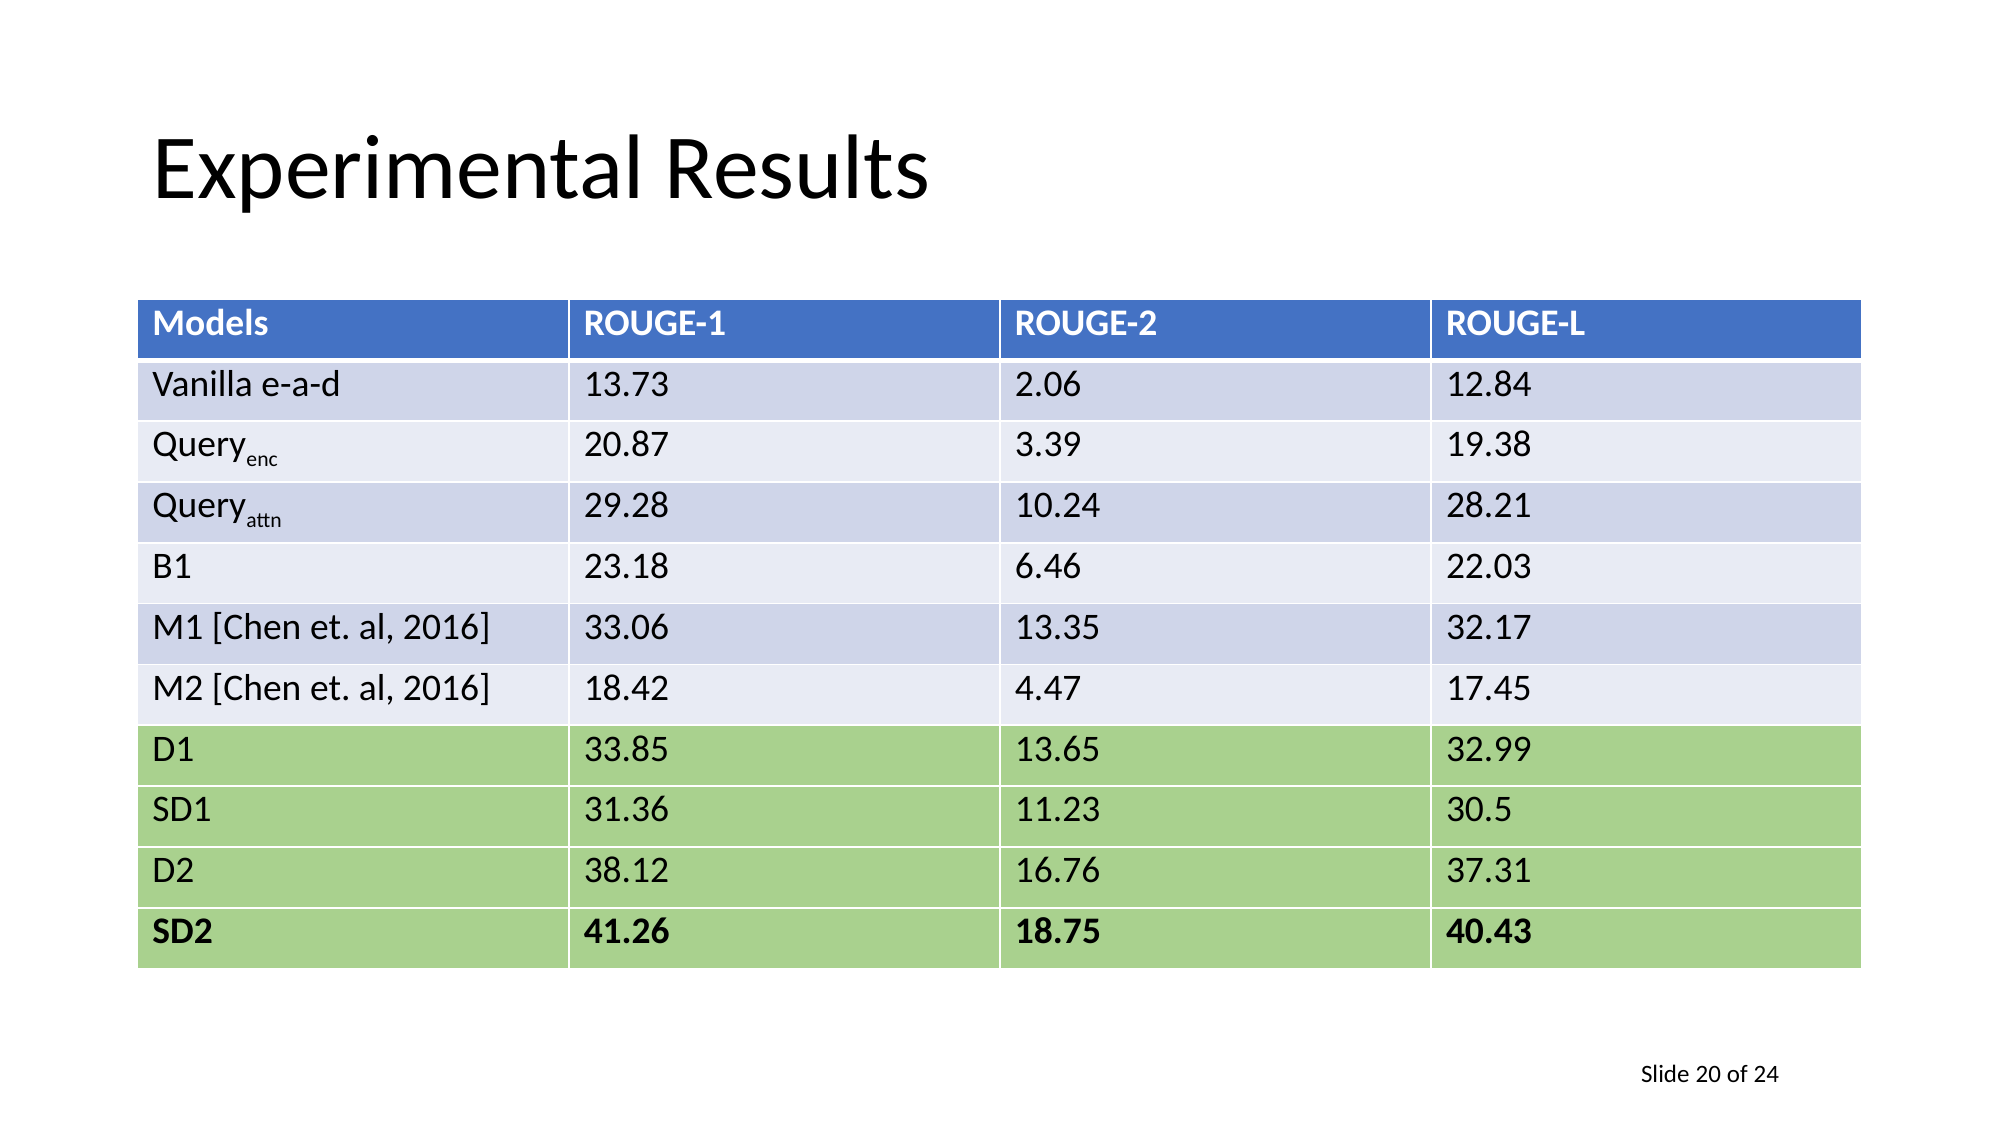

# Experimental Results
| Models | ROUGE-1 | ROUGE-2 | ROUGE-L |
| --- | --- | --- | --- |
| Vanilla e-a-d | 13.73 | 2.06 | 12.84 |
| Queryenc | 20.87 | 3.39 | 19.38 |
| Queryattn | 29.28 | 10.24 | 28.21 |
| B1 | 23.18 | 6.46 | 22.03 |
| M1 [Chen et. al, 2016] | 33.06 | 13.35 | 32.17 |
| M2 [Chen et. al, 2016] | 18.42 | 4.47 | 17.45 |
| D1 | 33.85 | 13.65 | 32.99 |
| SD1 | 31.36 | 11.23 | 30.5 |
| D2 | 38.12 | 16.76 | 37.31 |
| SD2 | 41.26 | 18.75 | 40.43 |